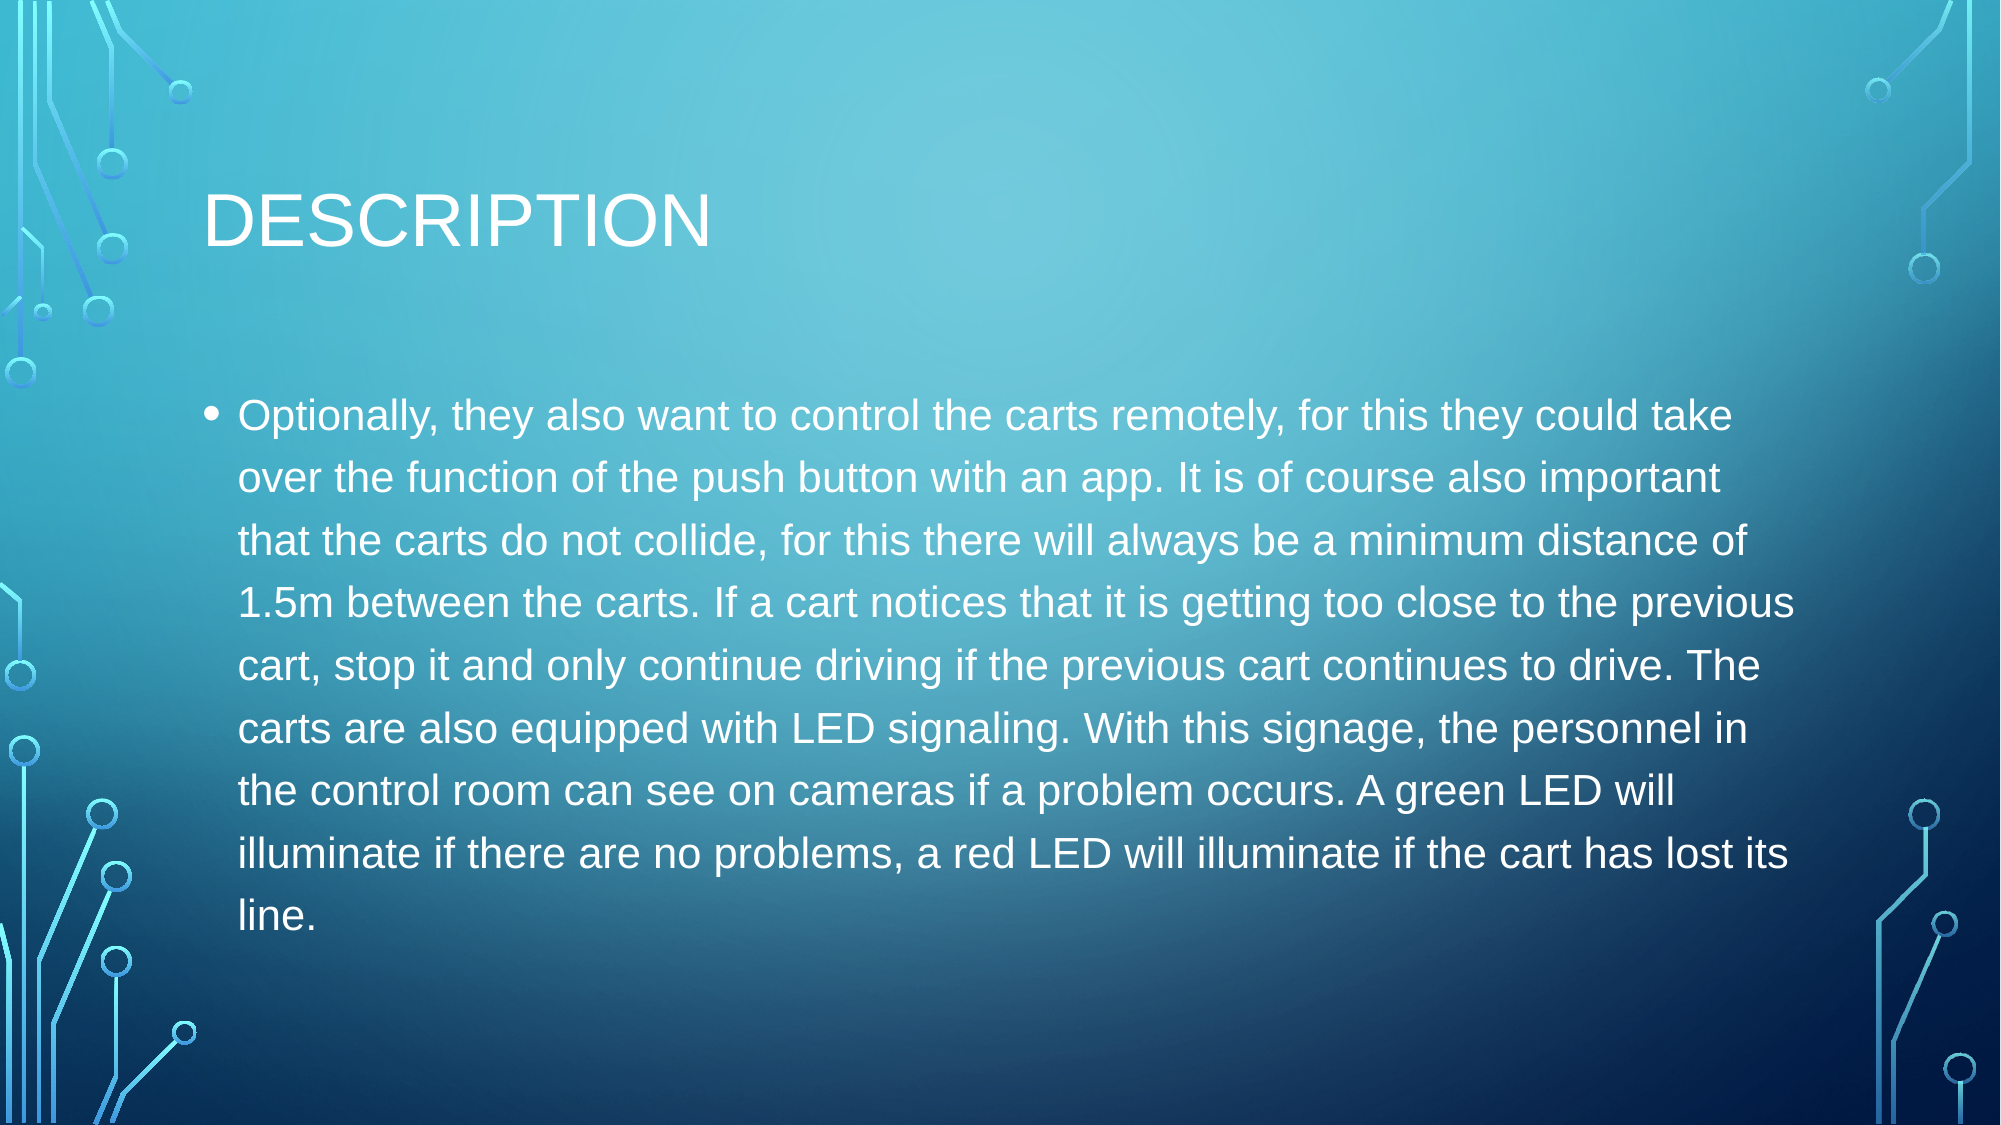

# description
Optionally, they also want to control the carts remotely, for this they could take over the function of the push button with an app. It is of course also important that the carts do not collide, for this there will always be a minimum distance of 1.5m between the carts. If a cart notices that it is getting too close to the previous cart, stop it and only continue driving if the previous cart continues to drive. The carts are also equipped with LED signaling. With this signage, the personnel in the control room can see on cameras if a problem occurs. A green LED will illuminate if there are no problems, a red LED will illuminate if the cart has lost its line.